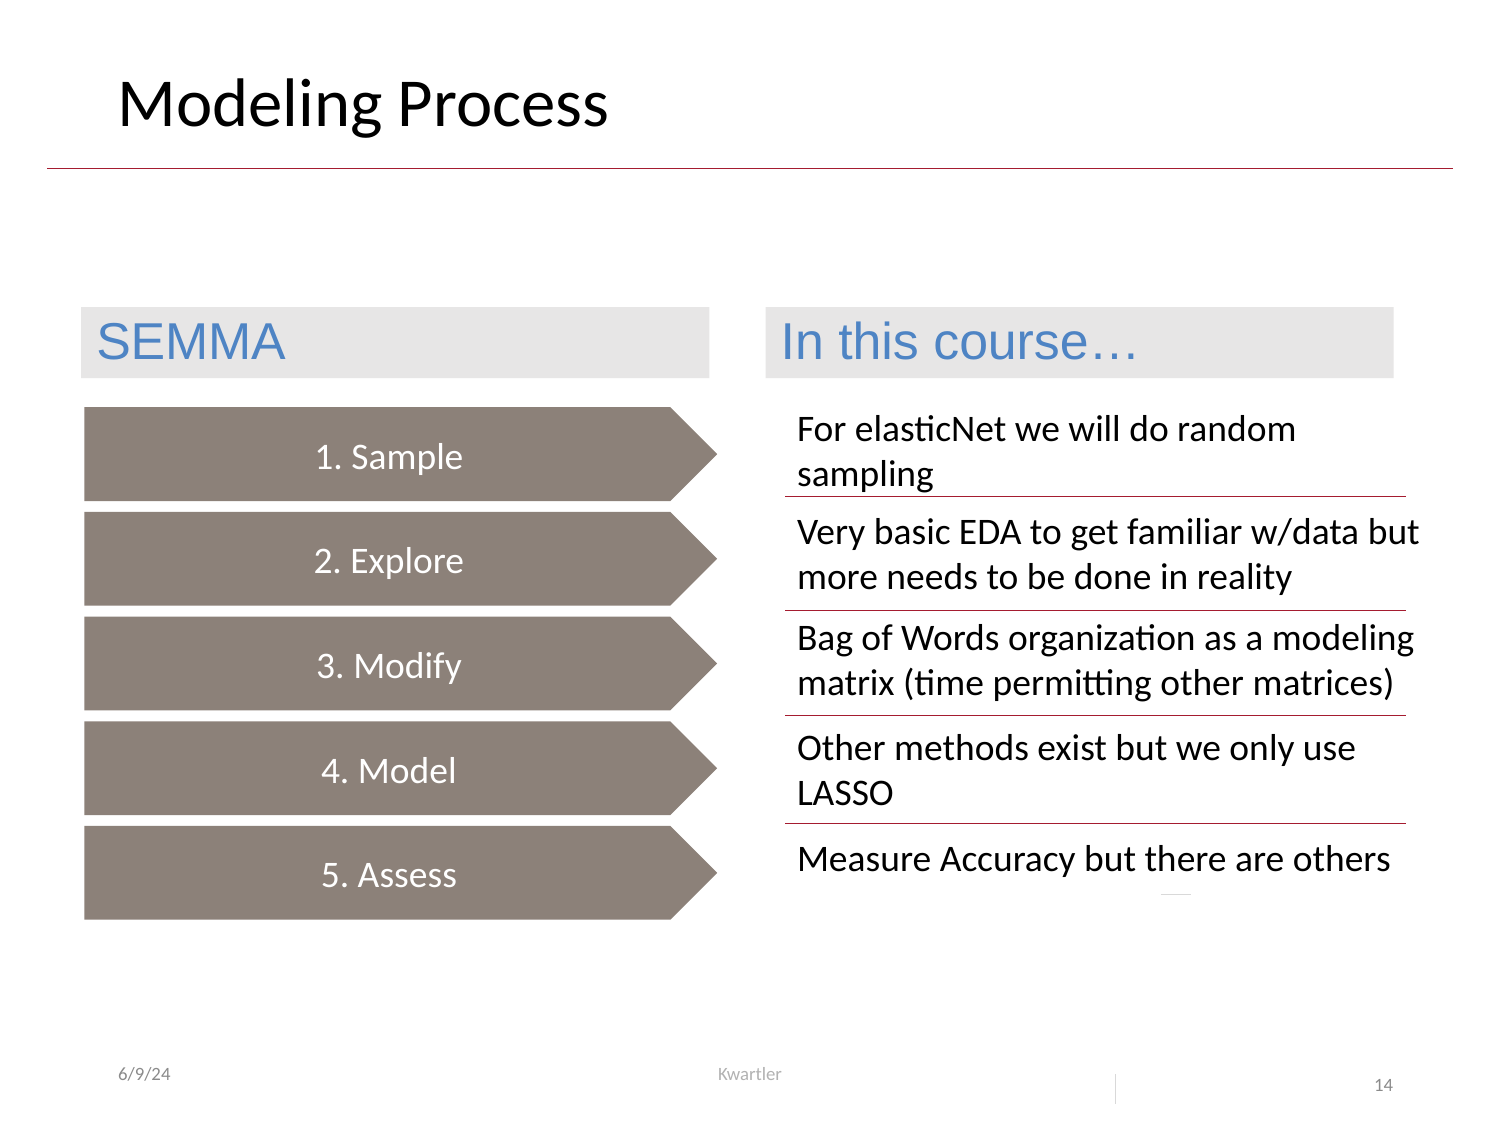

# Modeling Process
SEMMA
In this course…
For elasticNet we will do random sampling
1. Sample
Very basic EDA to get familiar w/data but more needs to be done in reality
2. Explore
Bag of Words organization as a modeling matrix (time permitting other matrices)
3. Modify
Other methods exist but we only use LASSO
4. Model
5. Assess
Measure Accuracy but there are others
14
6/9/24
Kwartler